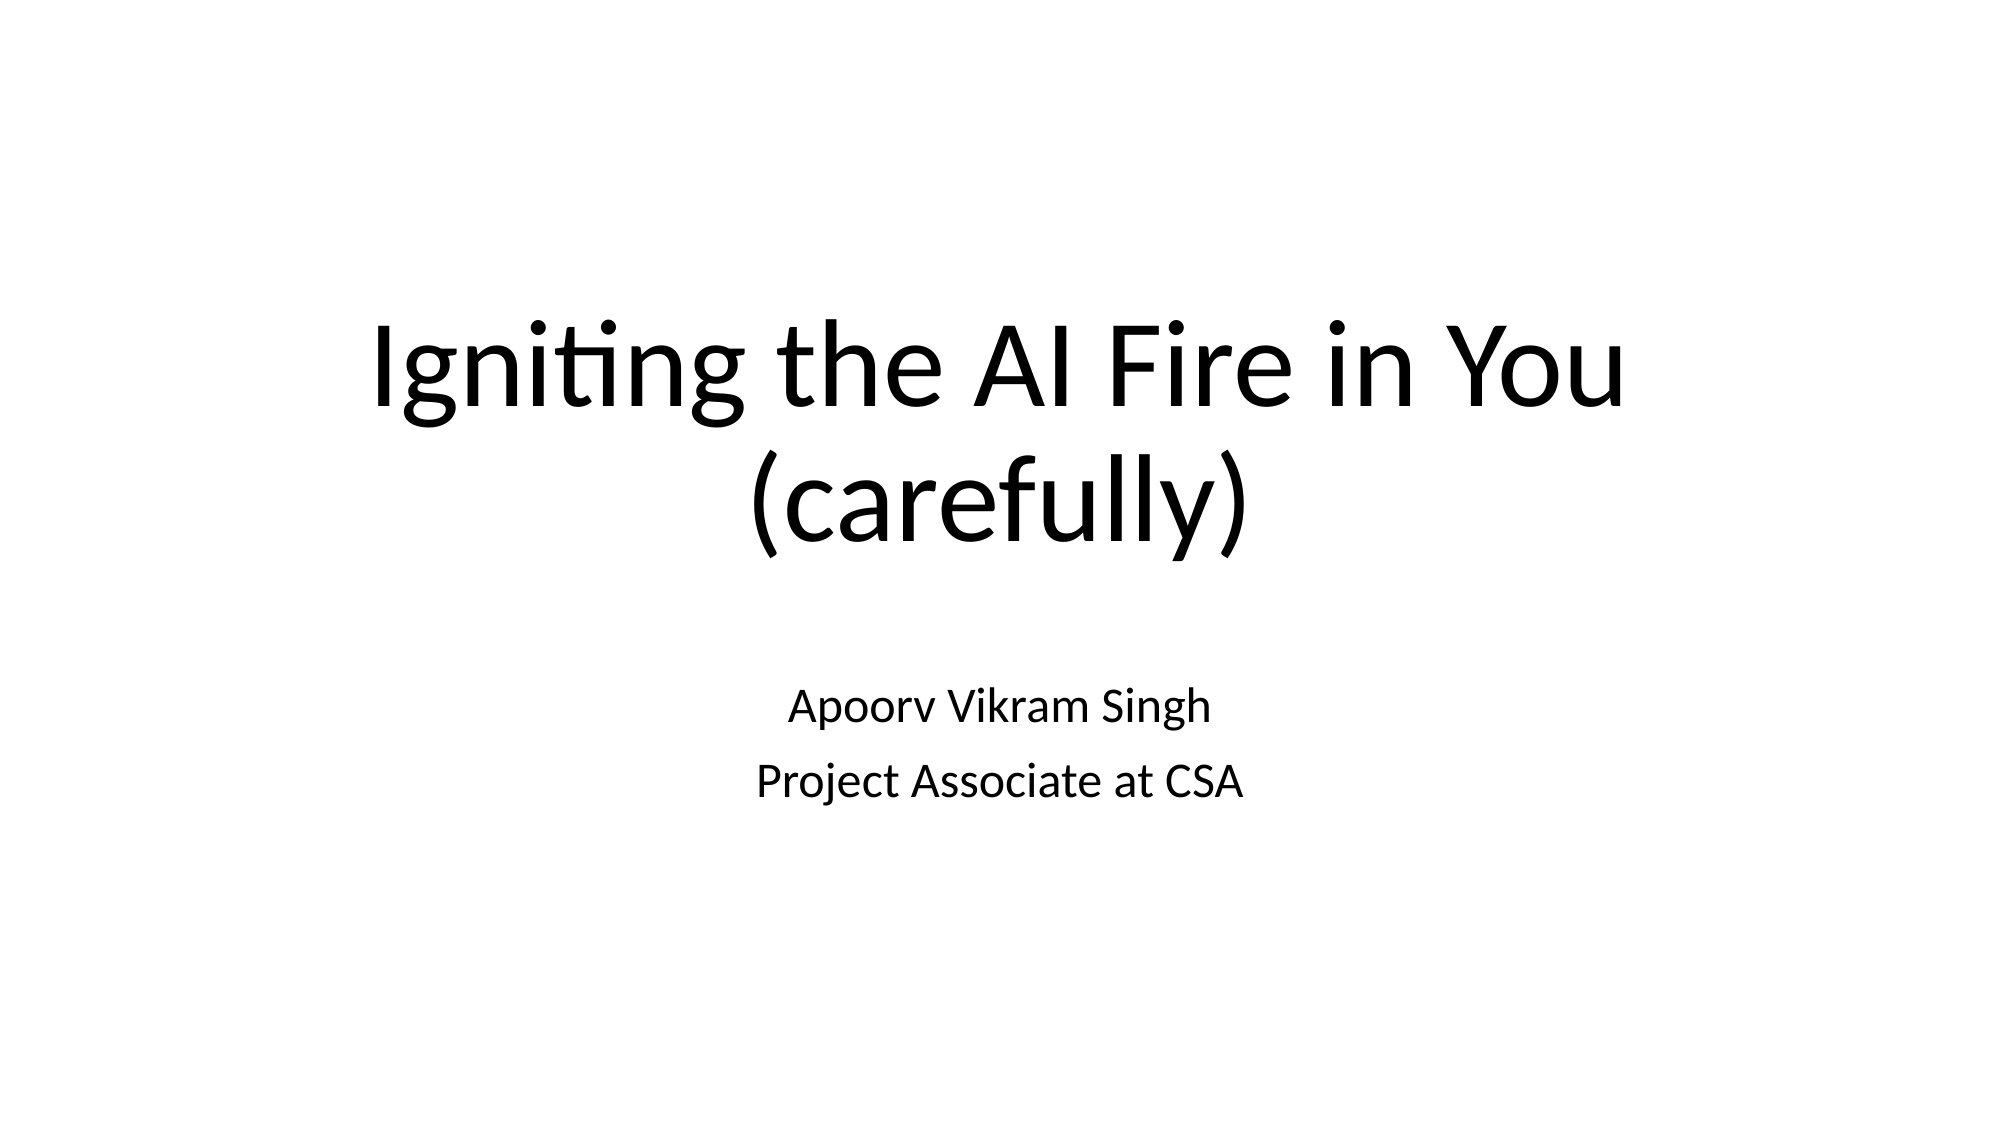

# Igniting the AI Fire in You (carefully)

Apoorv Vikram Singh
Project Associate at CSA